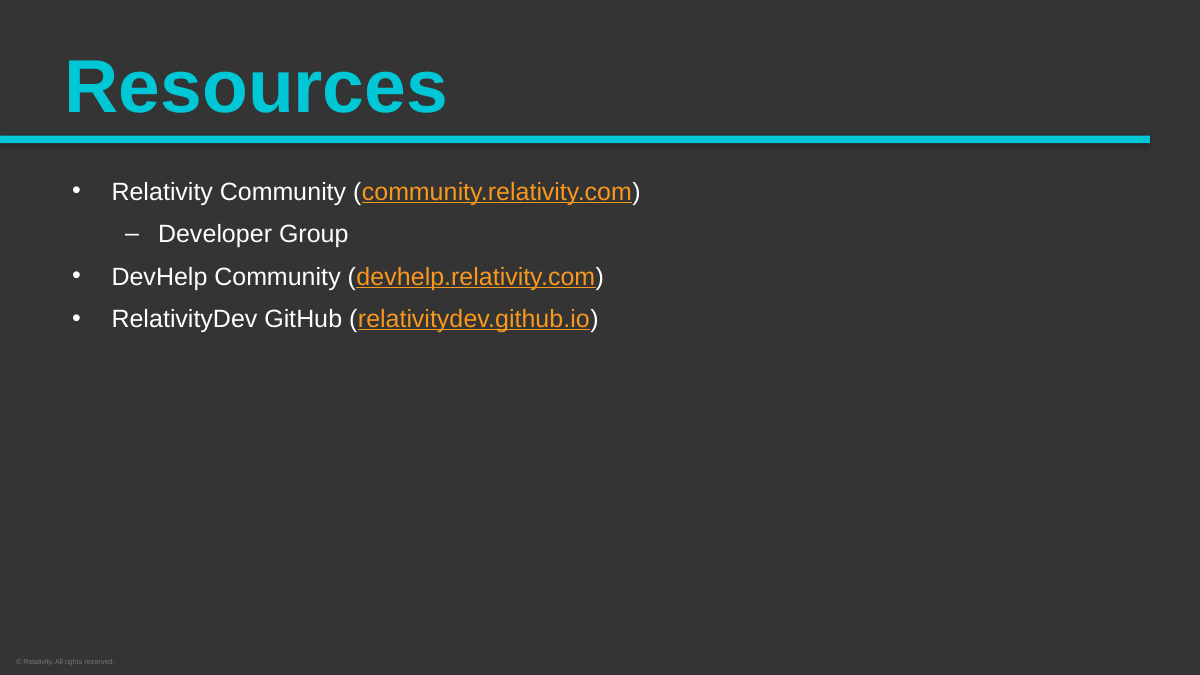

Relativity Community (community.relativity.com)
Developer Group
DevHelp Community (devhelp.relativity.com)
RelativityDev GitHub (relativitydev.github.io)